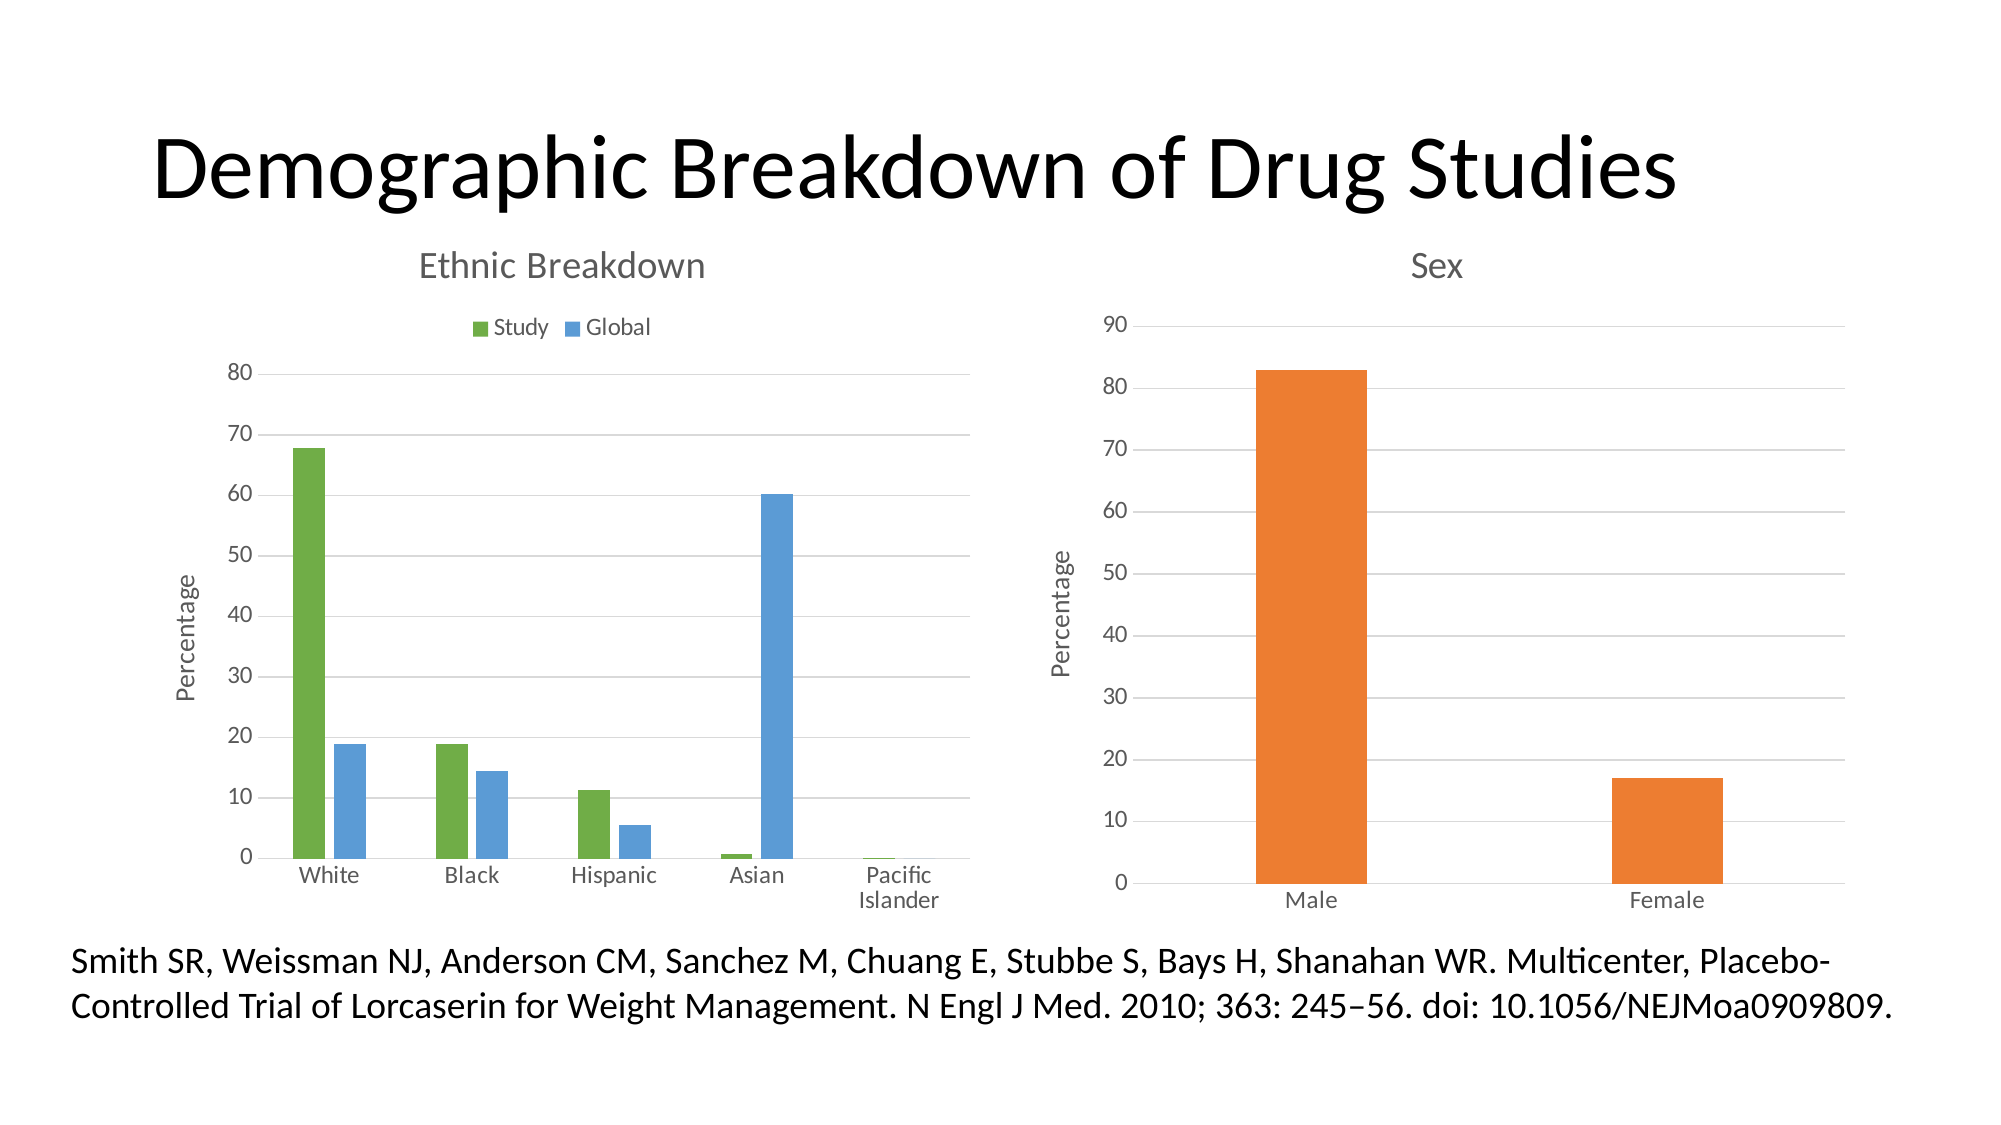

# Demographic Breakdown of Drug Studies

### Chart: Ethnic Breakdown

| Category | Study | Global |
|---|---|---|
| White | 67.9 | 19.0 |
| Black | 18.9 | 14.5 |
| Hispanic | 11.4 | 5.6 |
| Asian | 0.8 | 60.3 |
| Pacific Islander | 0.1 | 0.0 |

### Chart:

| Category | Sex |
|---|---|
| Male | 82.9 |
| Female | 17.1 |
Smith SR, Weissman NJ, Anderson CM, Sanchez M, Chuang E, Stubbe S, Bays H, Shanahan WR. Multicenter, Placebo-Controlled Trial of Lorcaserin for Weight Management. N Engl J Med. 2010; 363: 245–56. doi: 10.1056/NEJMoa0909809.